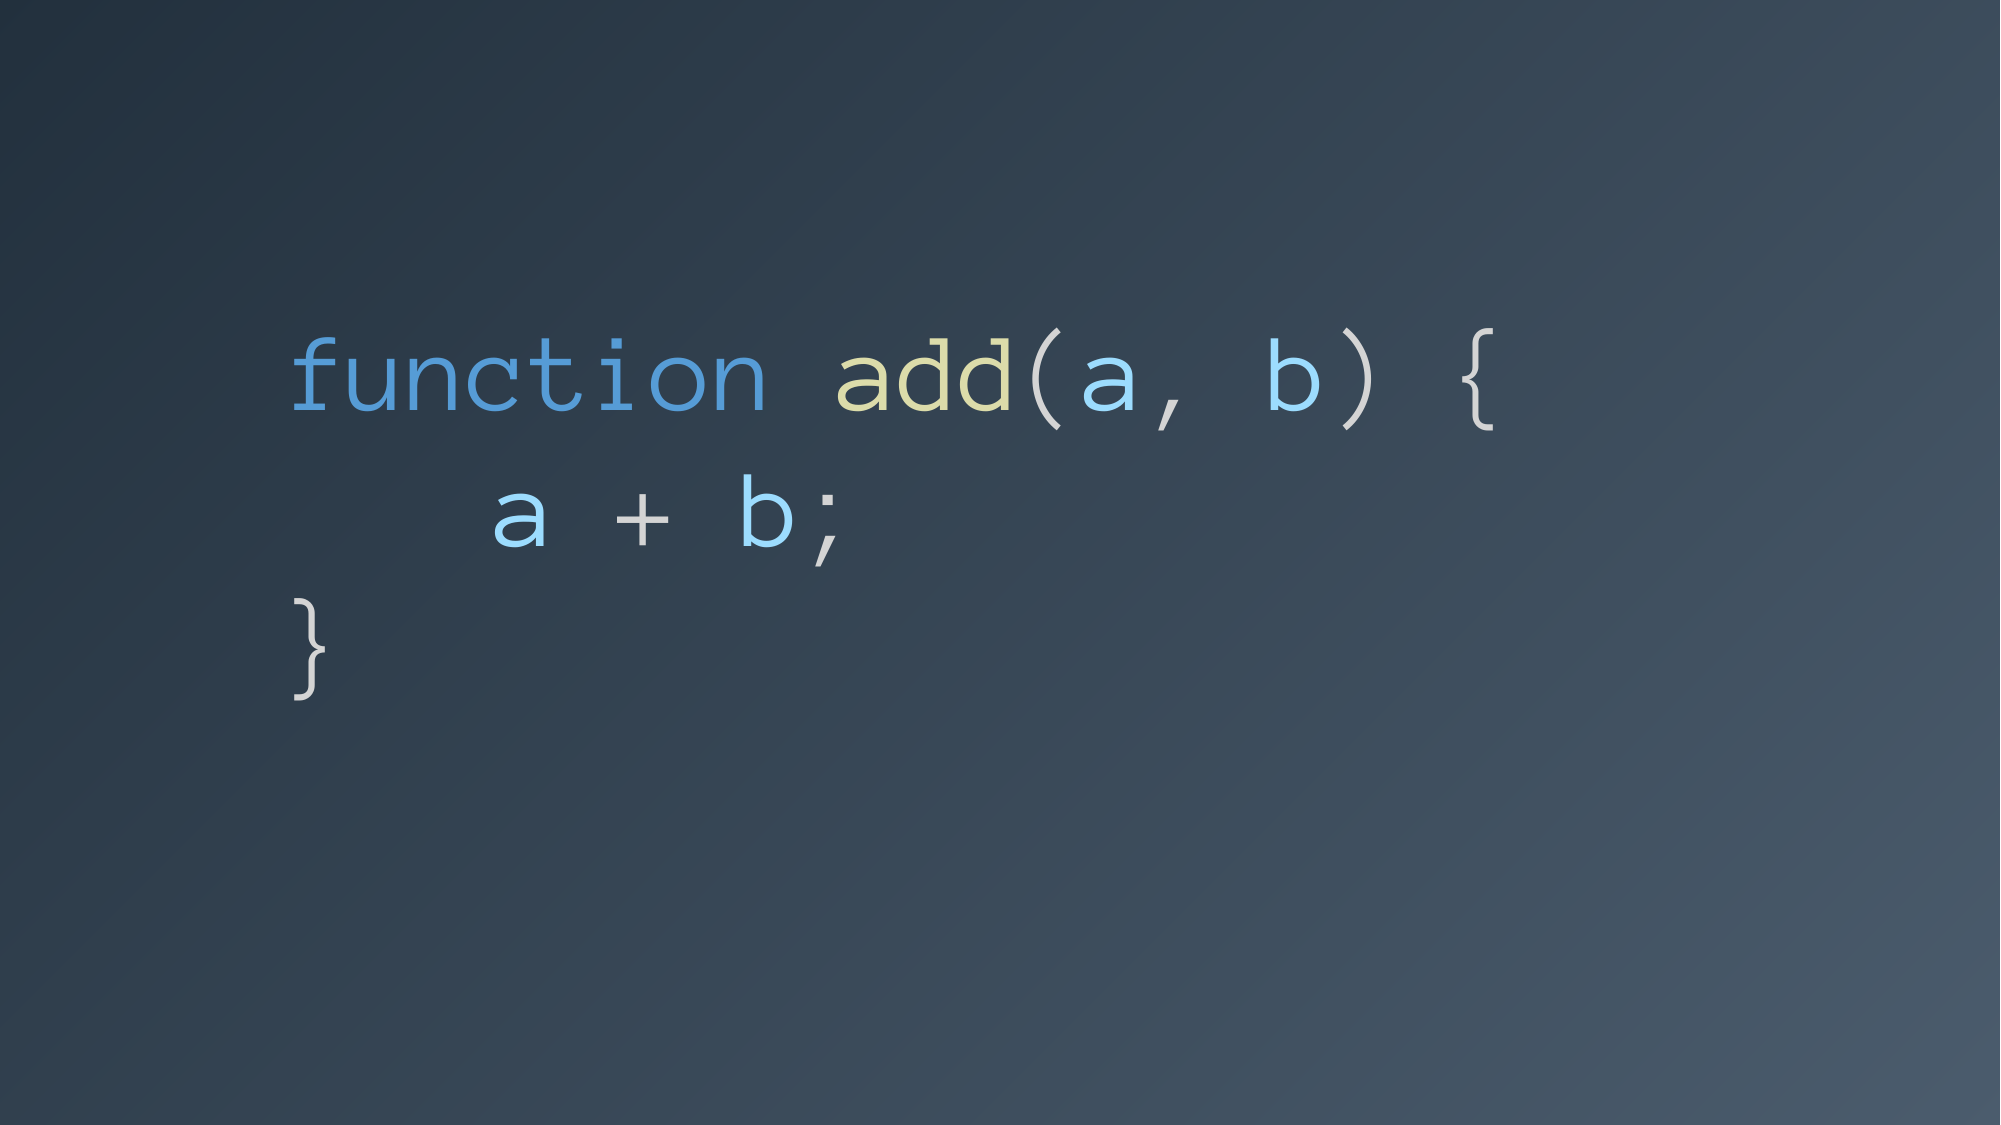

function add(a, b) {

}
a + b;